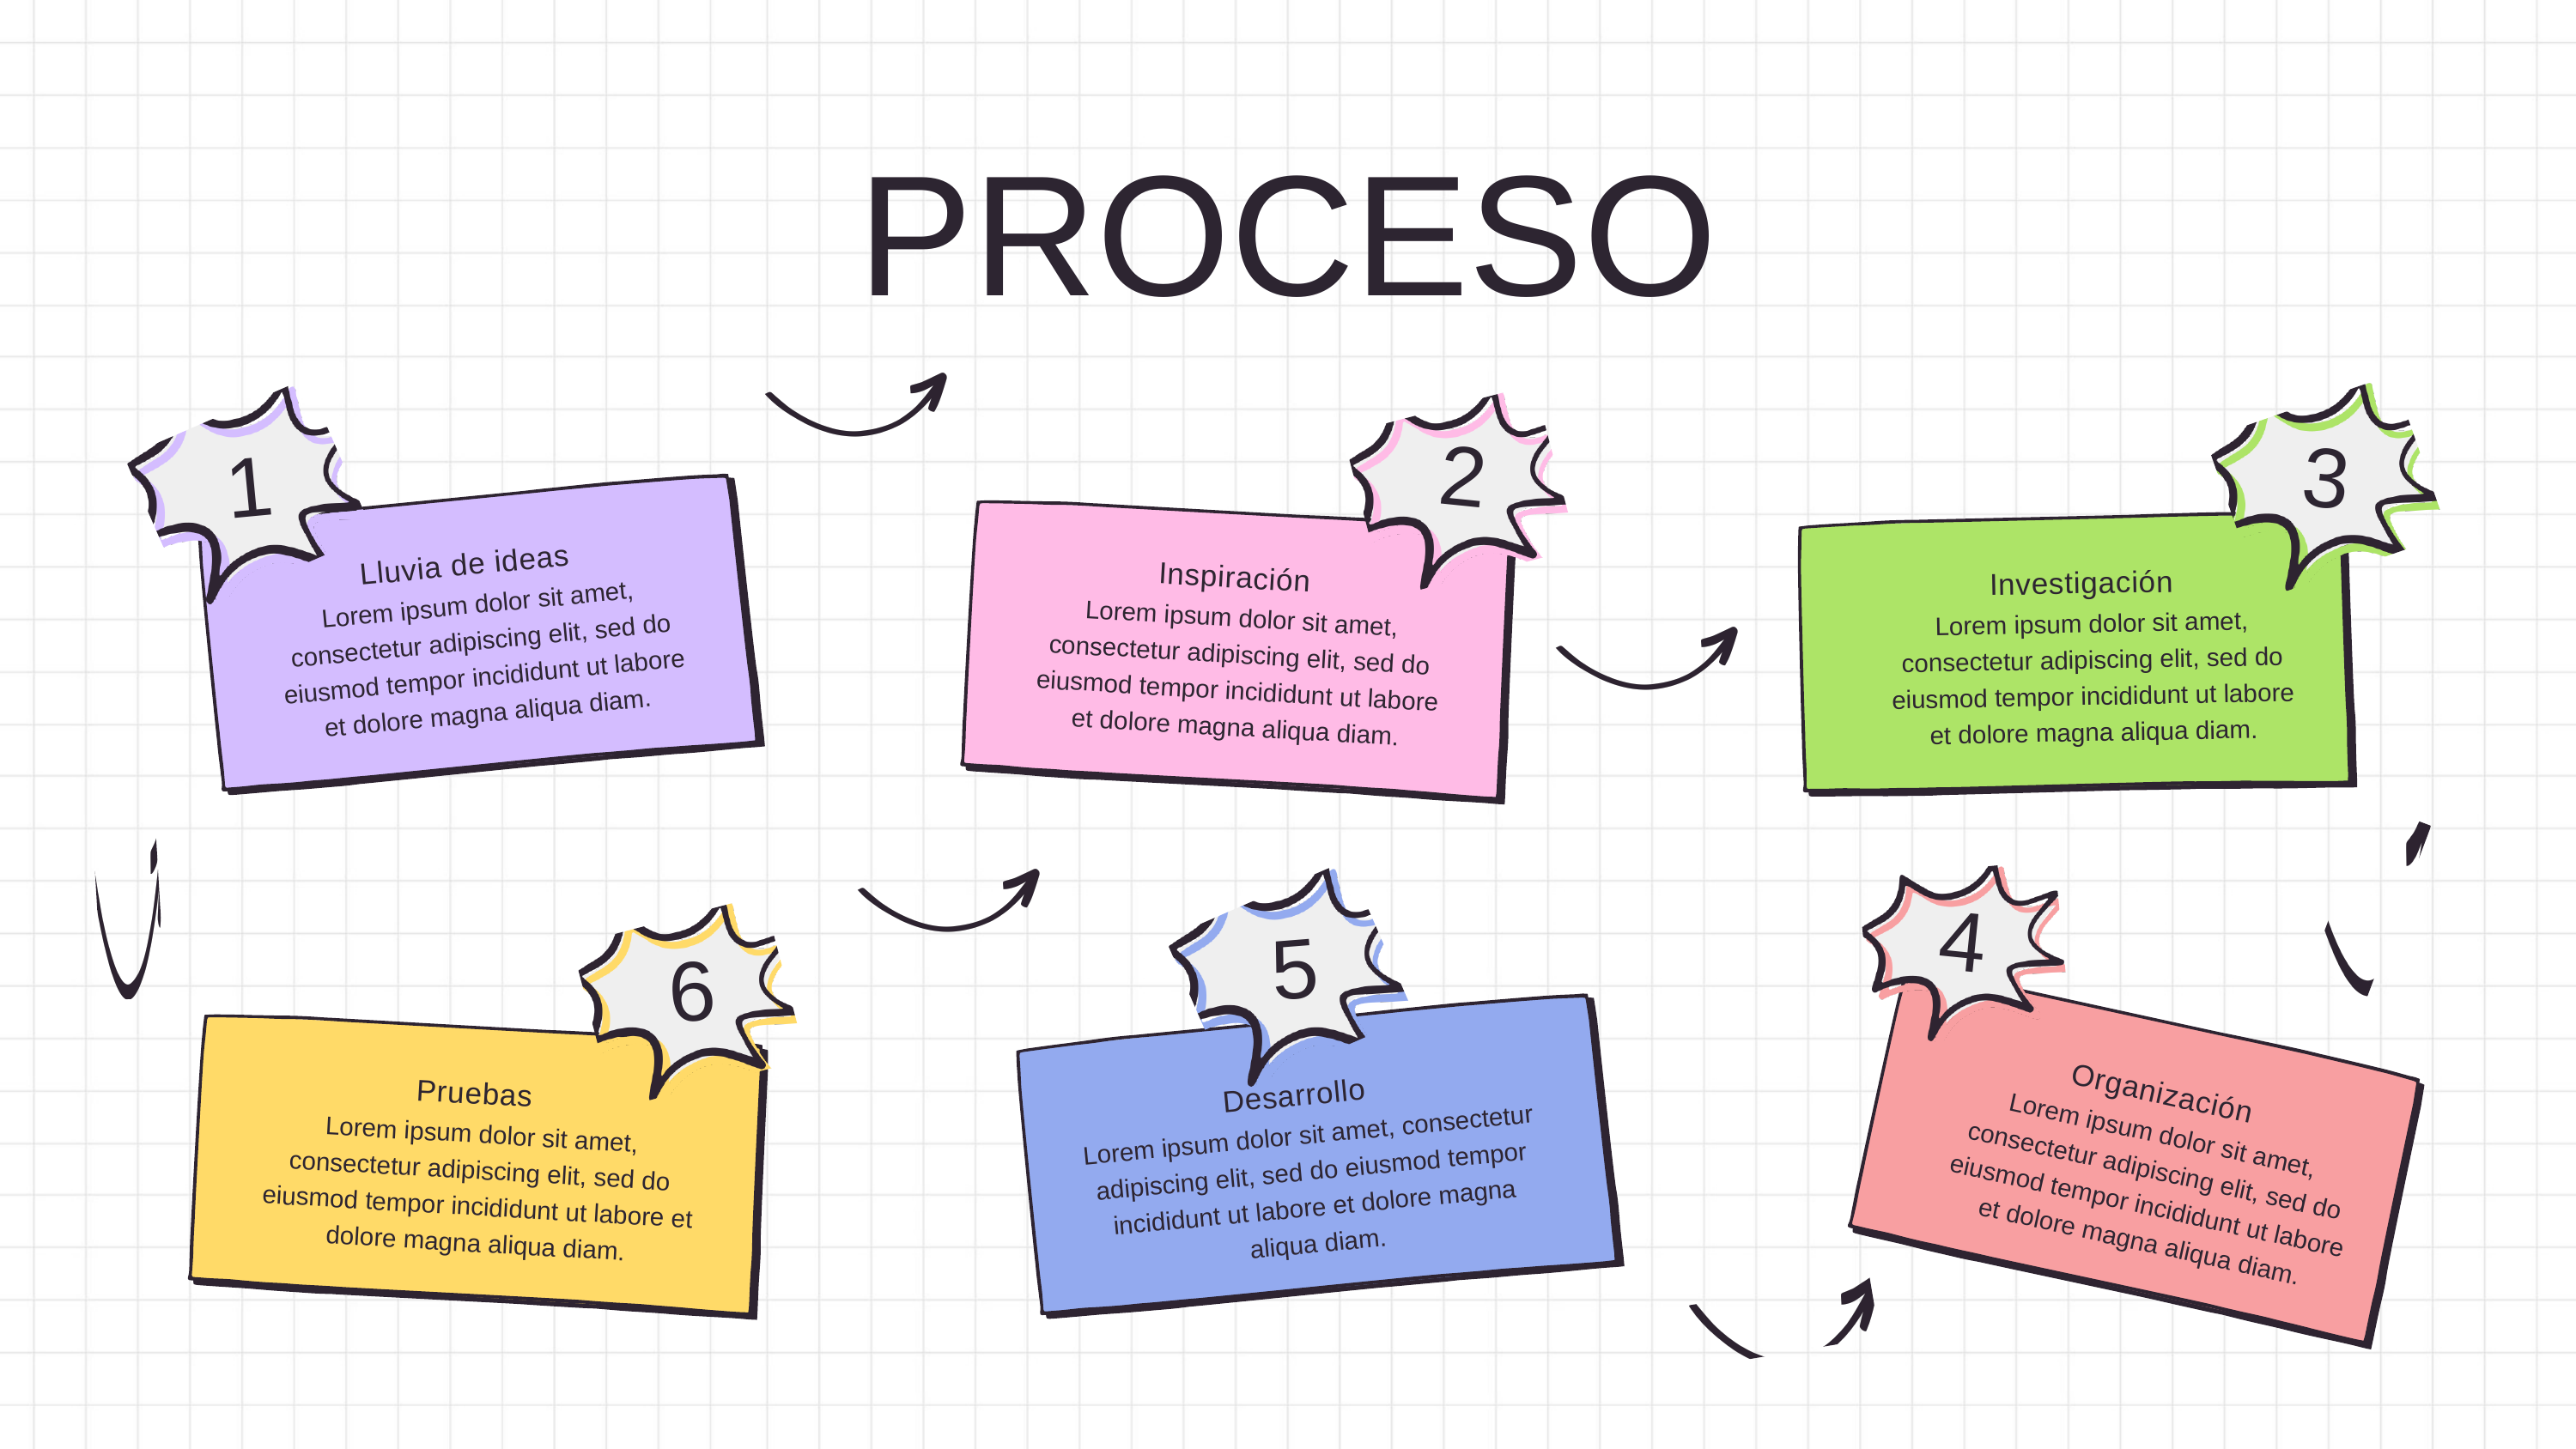

PROCESO

2

3
1

Lluvia de ideas
Lorem ipsum dolor sit amet, consectetur adipiscing elit, sed do eiusmod tempor incididunt ut labore et dolore magna aliqua diam.
Inspiración
Lorem ipsum dolor sit amet, consectetur adipiscing elit, sed do eiusmod tempor incididunt ut labore et dolore magna aliqua diam.
Investigación
Lorem ipsum dolor sit amet, consectetur adipiscing elit, sed do eiusmod tempor incididunt ut labore et dolore magna aliqua diam.

4

5

6

Pruebas
Lorem ipsum dolor sit amet, consectetur adipiscing elit, sed do eiusmod tempor incididunt ut labore et dolore magna aliqua diam.
Desarrollo
Lorem ipsum dolor sit amet, consectetur adipiscing elit, sed do eiusmod tempor incididunt ut labore et dolore magna aliqua diam.
Organización
Lorem ipsum dolor sit amet, consectetur adipiscing elit, sed do eiusmod tempor incididunt ut labore et dolore magna aliqua diam.